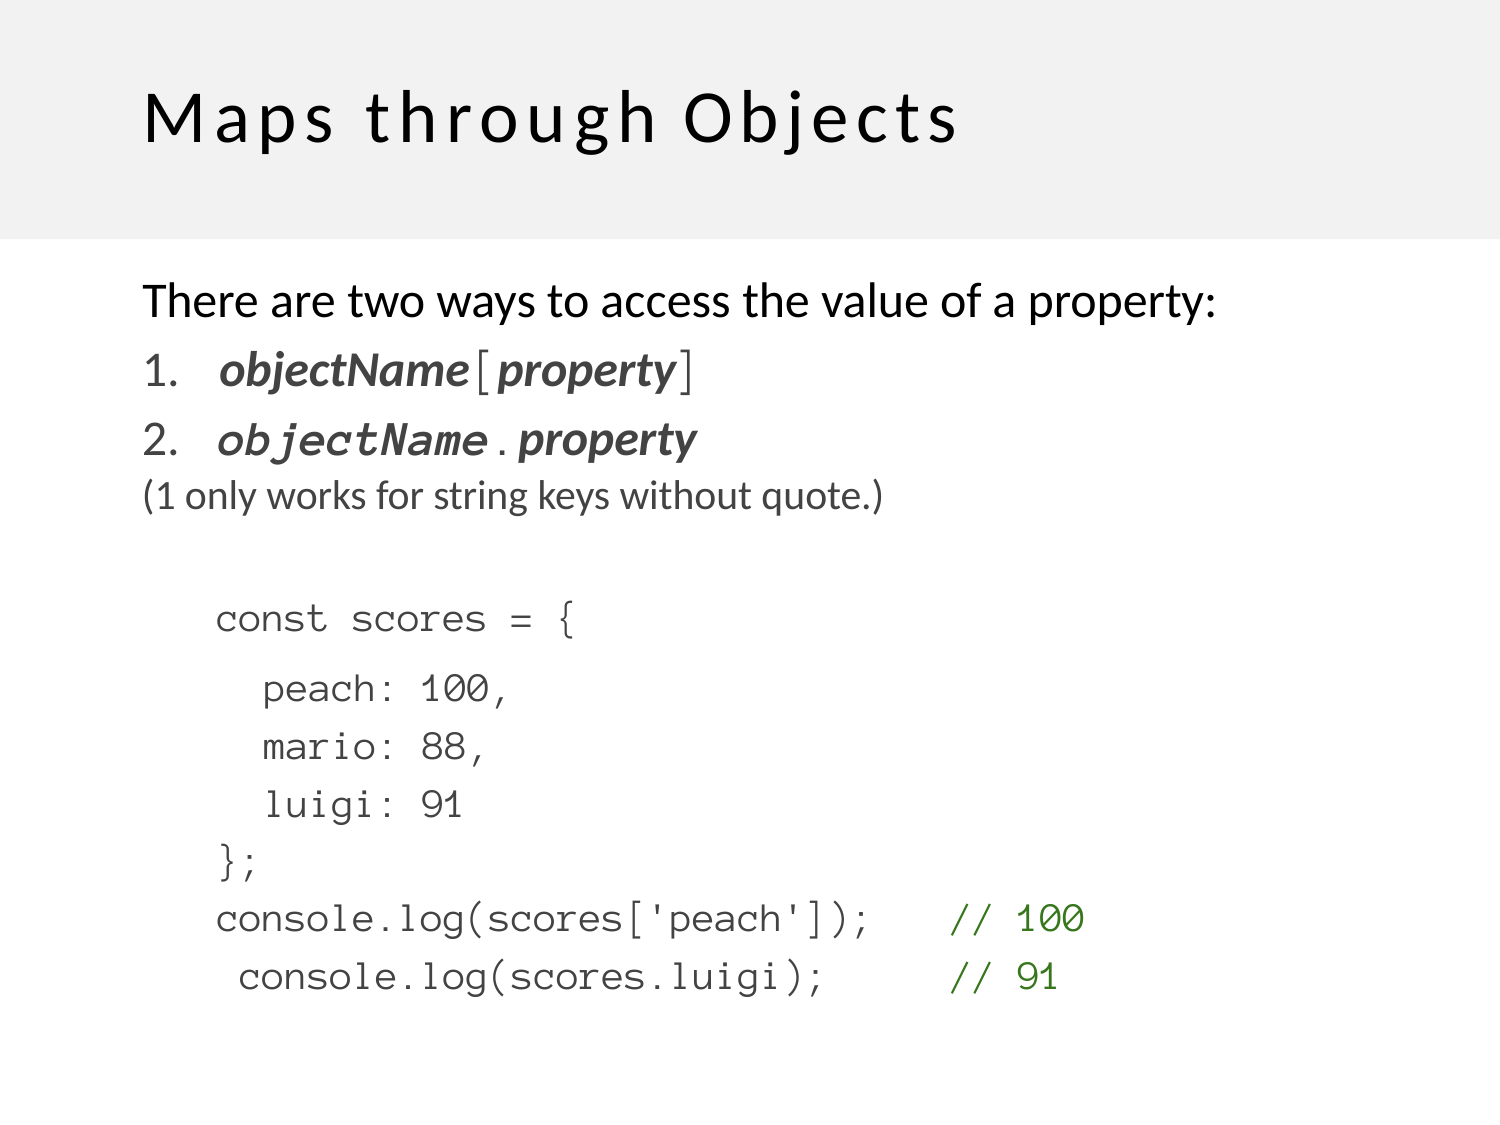

# Maps through Objects
There are two ways to access the value of a property:
1.	objectName[property]
2.	objectName.property
(1 only works for string keys without quote.)

const scores = {
| peach: | 100, |
| --- | --- |
| mario: | 88, |
| luigi: | 91 |
};
console.log(scores['peach']);  console.log(scores.luigi);
// 100
// 91